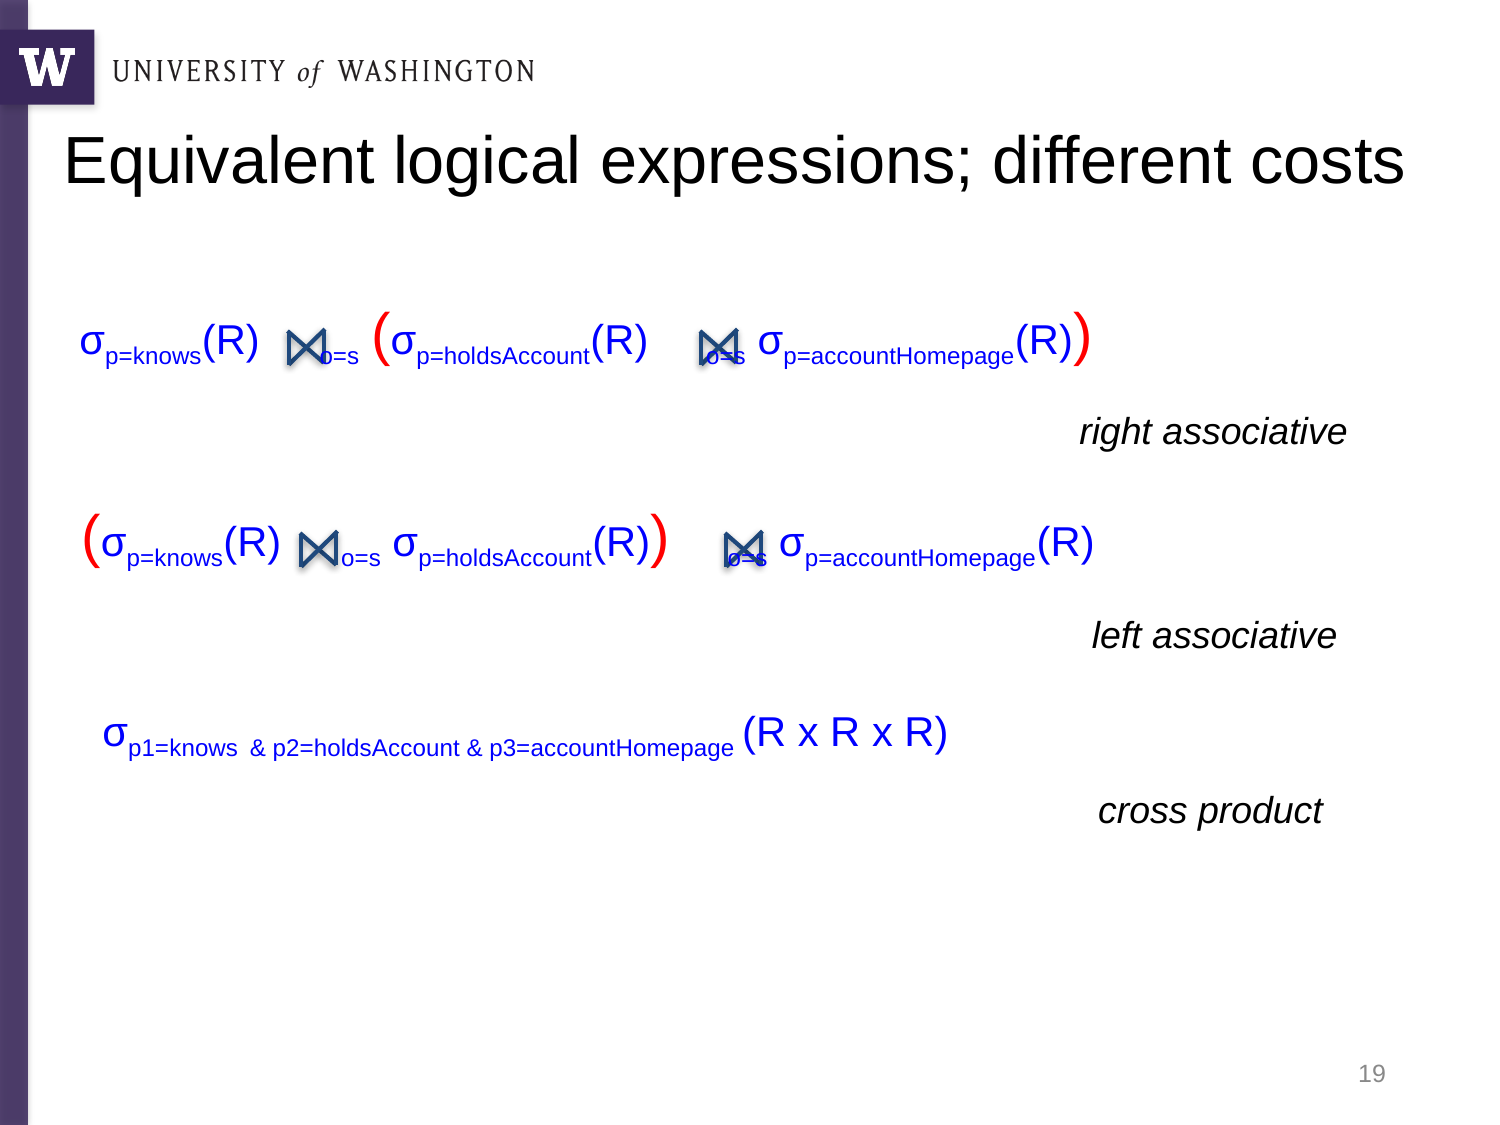

# Equivalent logical expressions; different costs
σp=knows(R)      o=s (σp=holdsAccount(R)     o=s σp=accountHomepage(R))
right associative
(σp=knows(R)      o=s σp=holdsAccount(R))     o=s σp=accountHomepage(R)
left associative
σp1=knows & p2=holdsAccount & p3=accountHomepage (R x R x R)
cross product
19